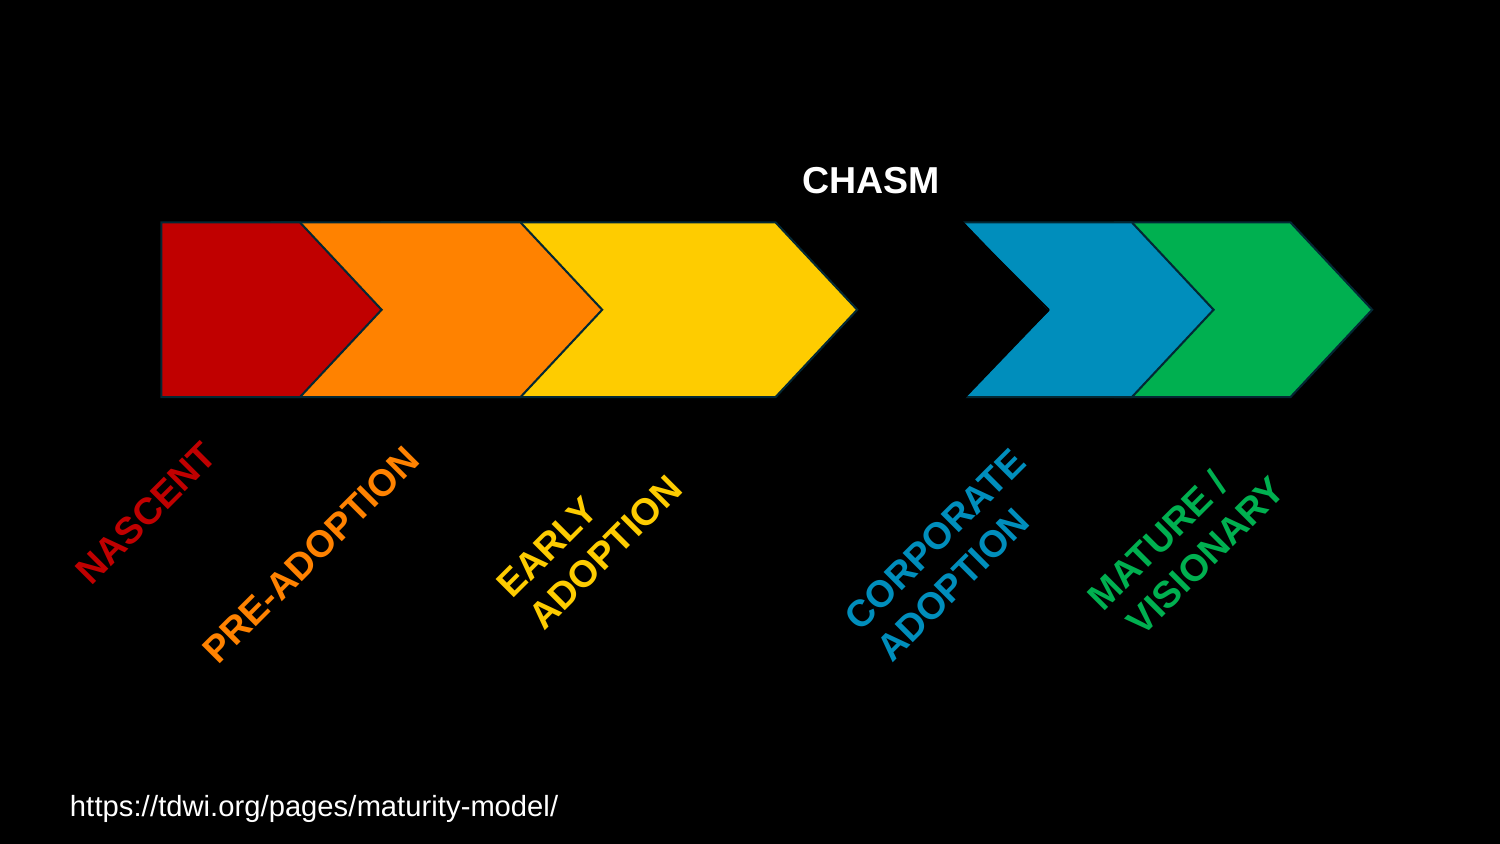

CHASM

NASCENT
EARLY
ADOPTION
MATURE /
 VISIONARY
CORPORATE
ADOPTION
PRE-ADOPTION
https://tdwi.org/pages/maturity-model/